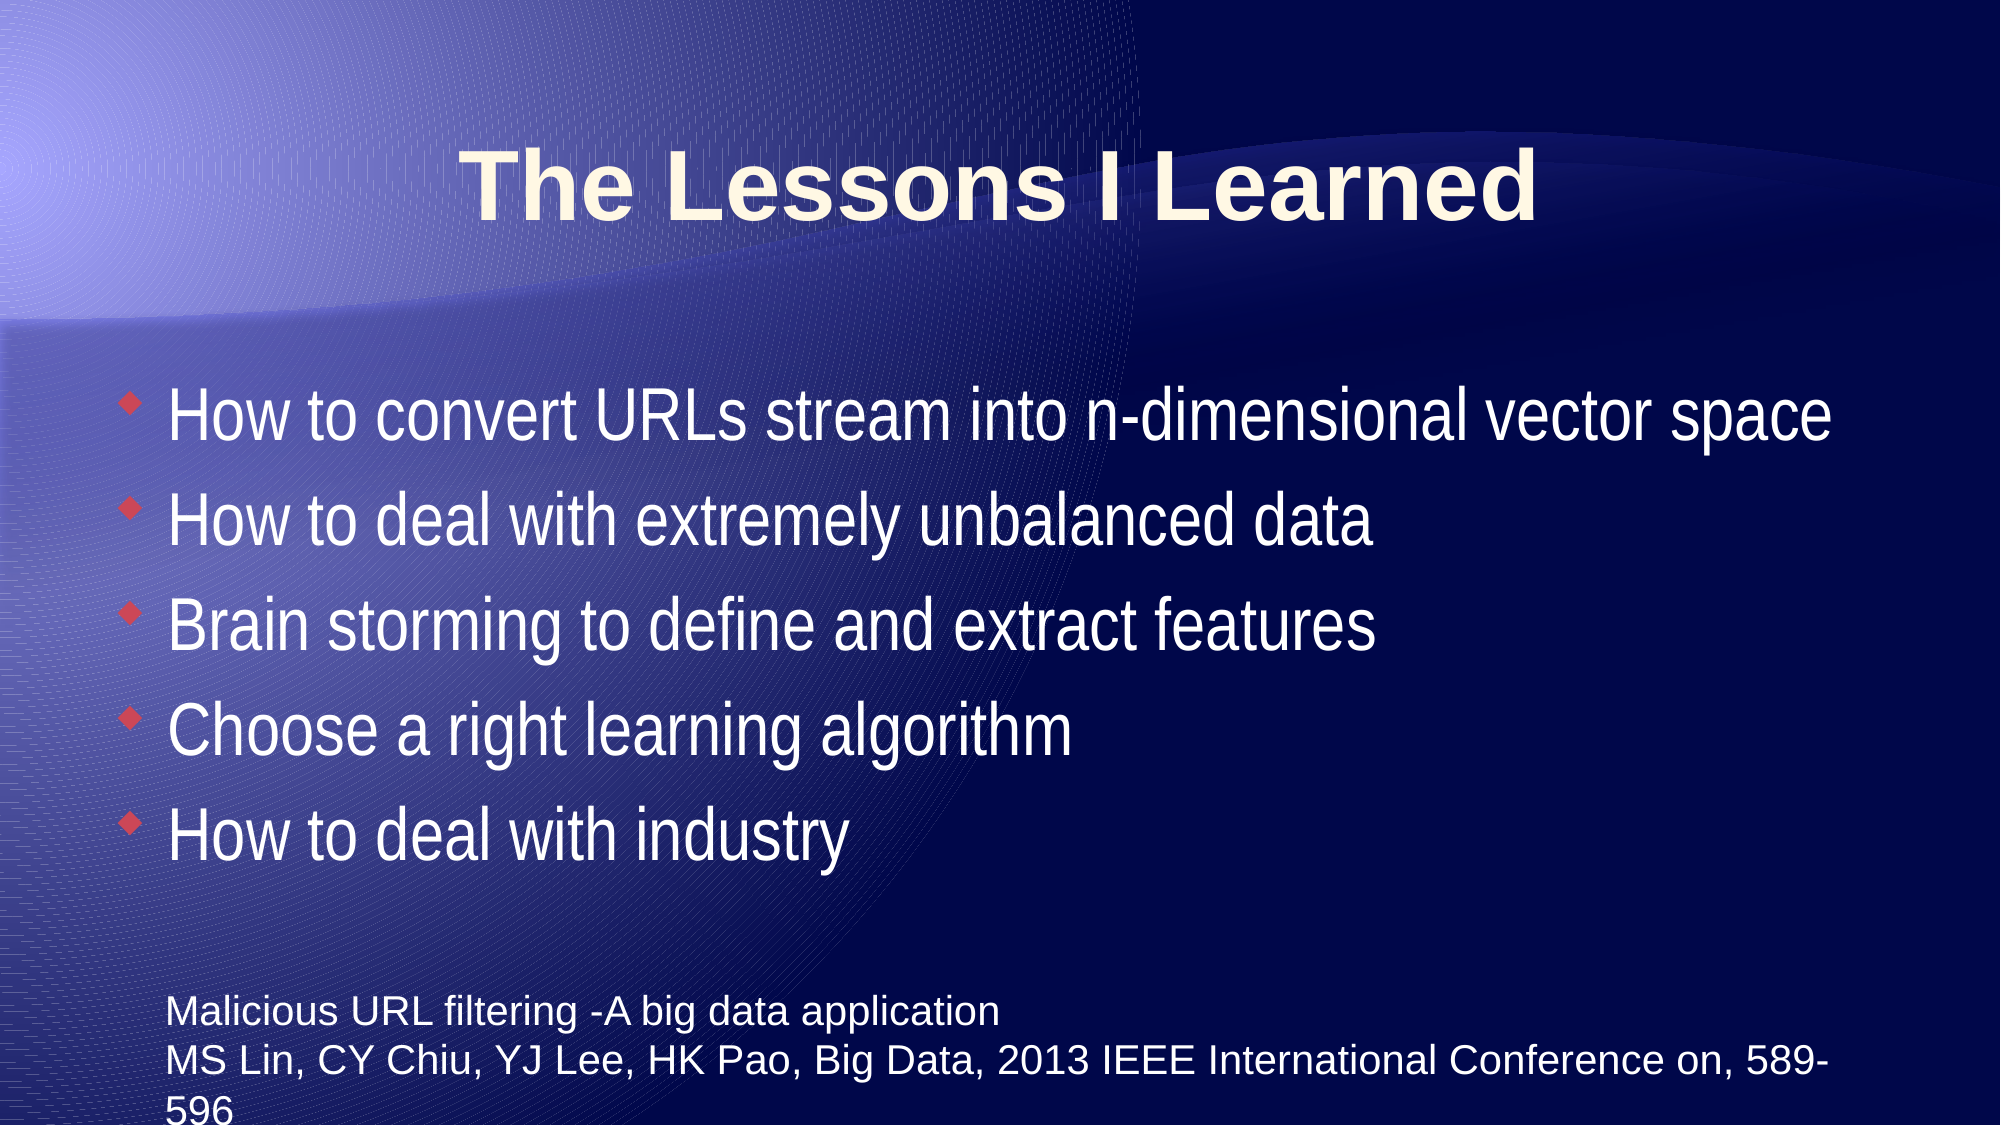

# The Lessons I Learned
How to convert URLs stream into n-dimensional vector space
How to deal with extremely unbalanced data
Brain storming to define and extract features
Choose a right learning algorithm
How to deal with industry
Malicious URL filtering -A big data application
MS Lin, CY Chiu, YJ Lee, HK Pao, Big Data, 2013 IEEE International Conference on, 589-596